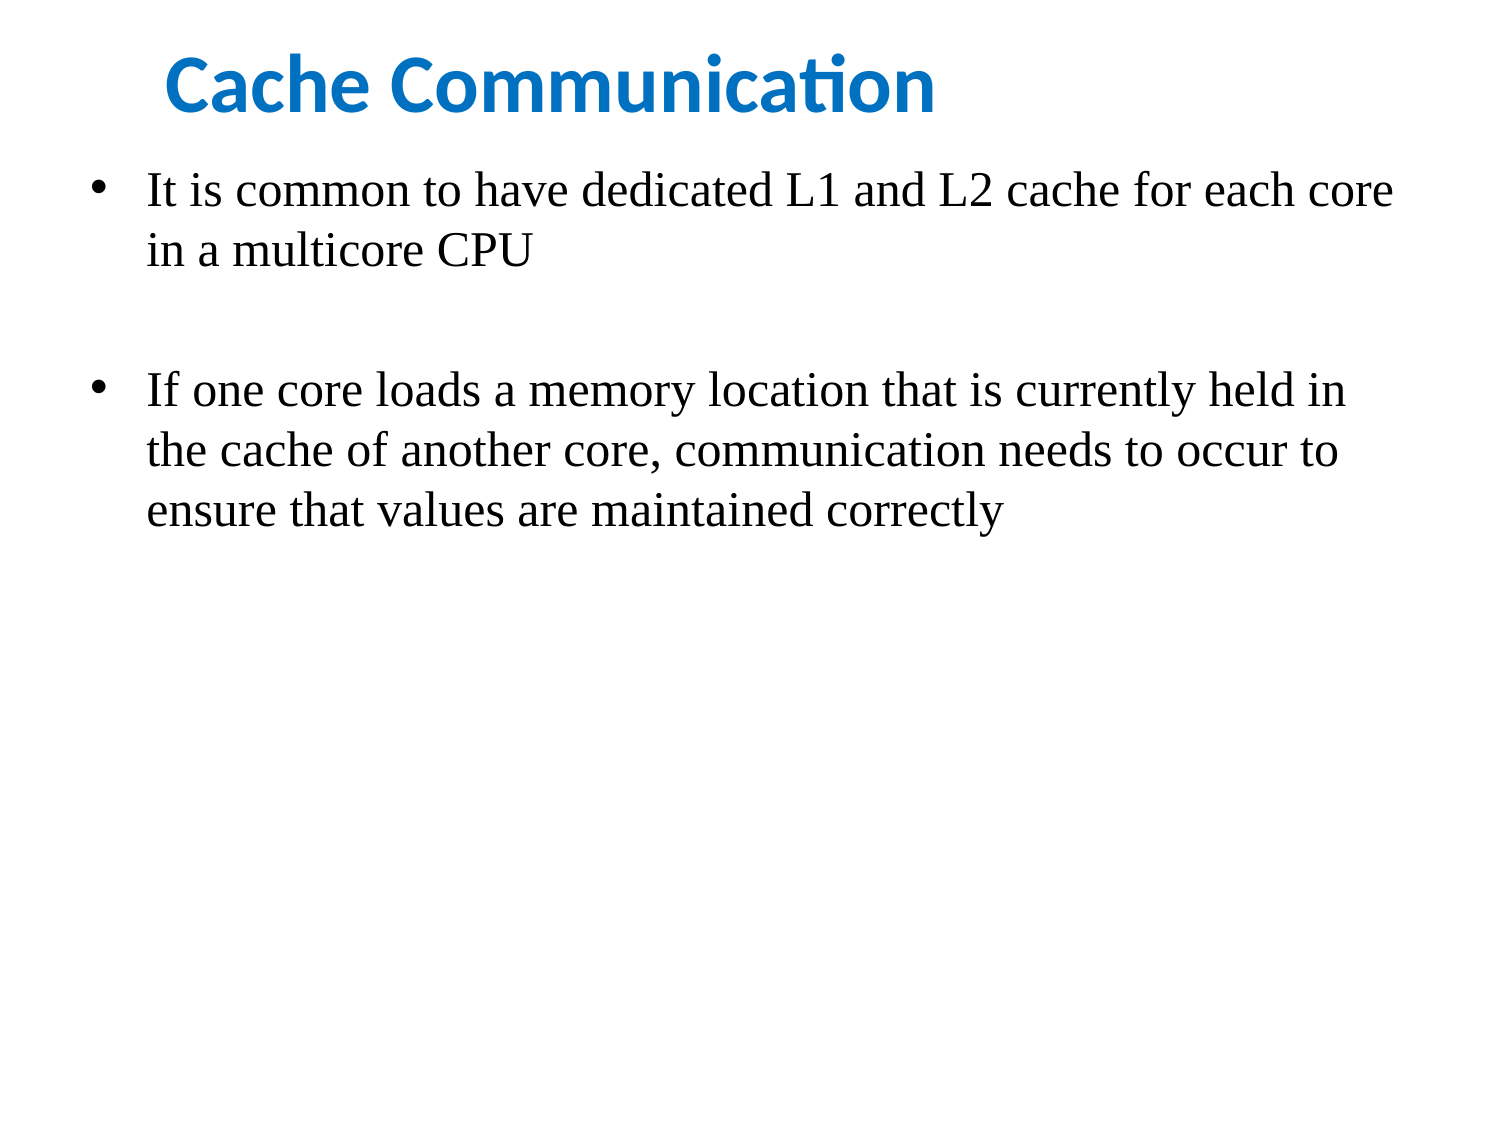

# Cache Communication
It is common to have dedicated L1 and L2 cache for each core in a multicore CPU

If one core loads a memory location that is currently held in the cache of another core, communication needs to occur to ensure that values are maintained correctly